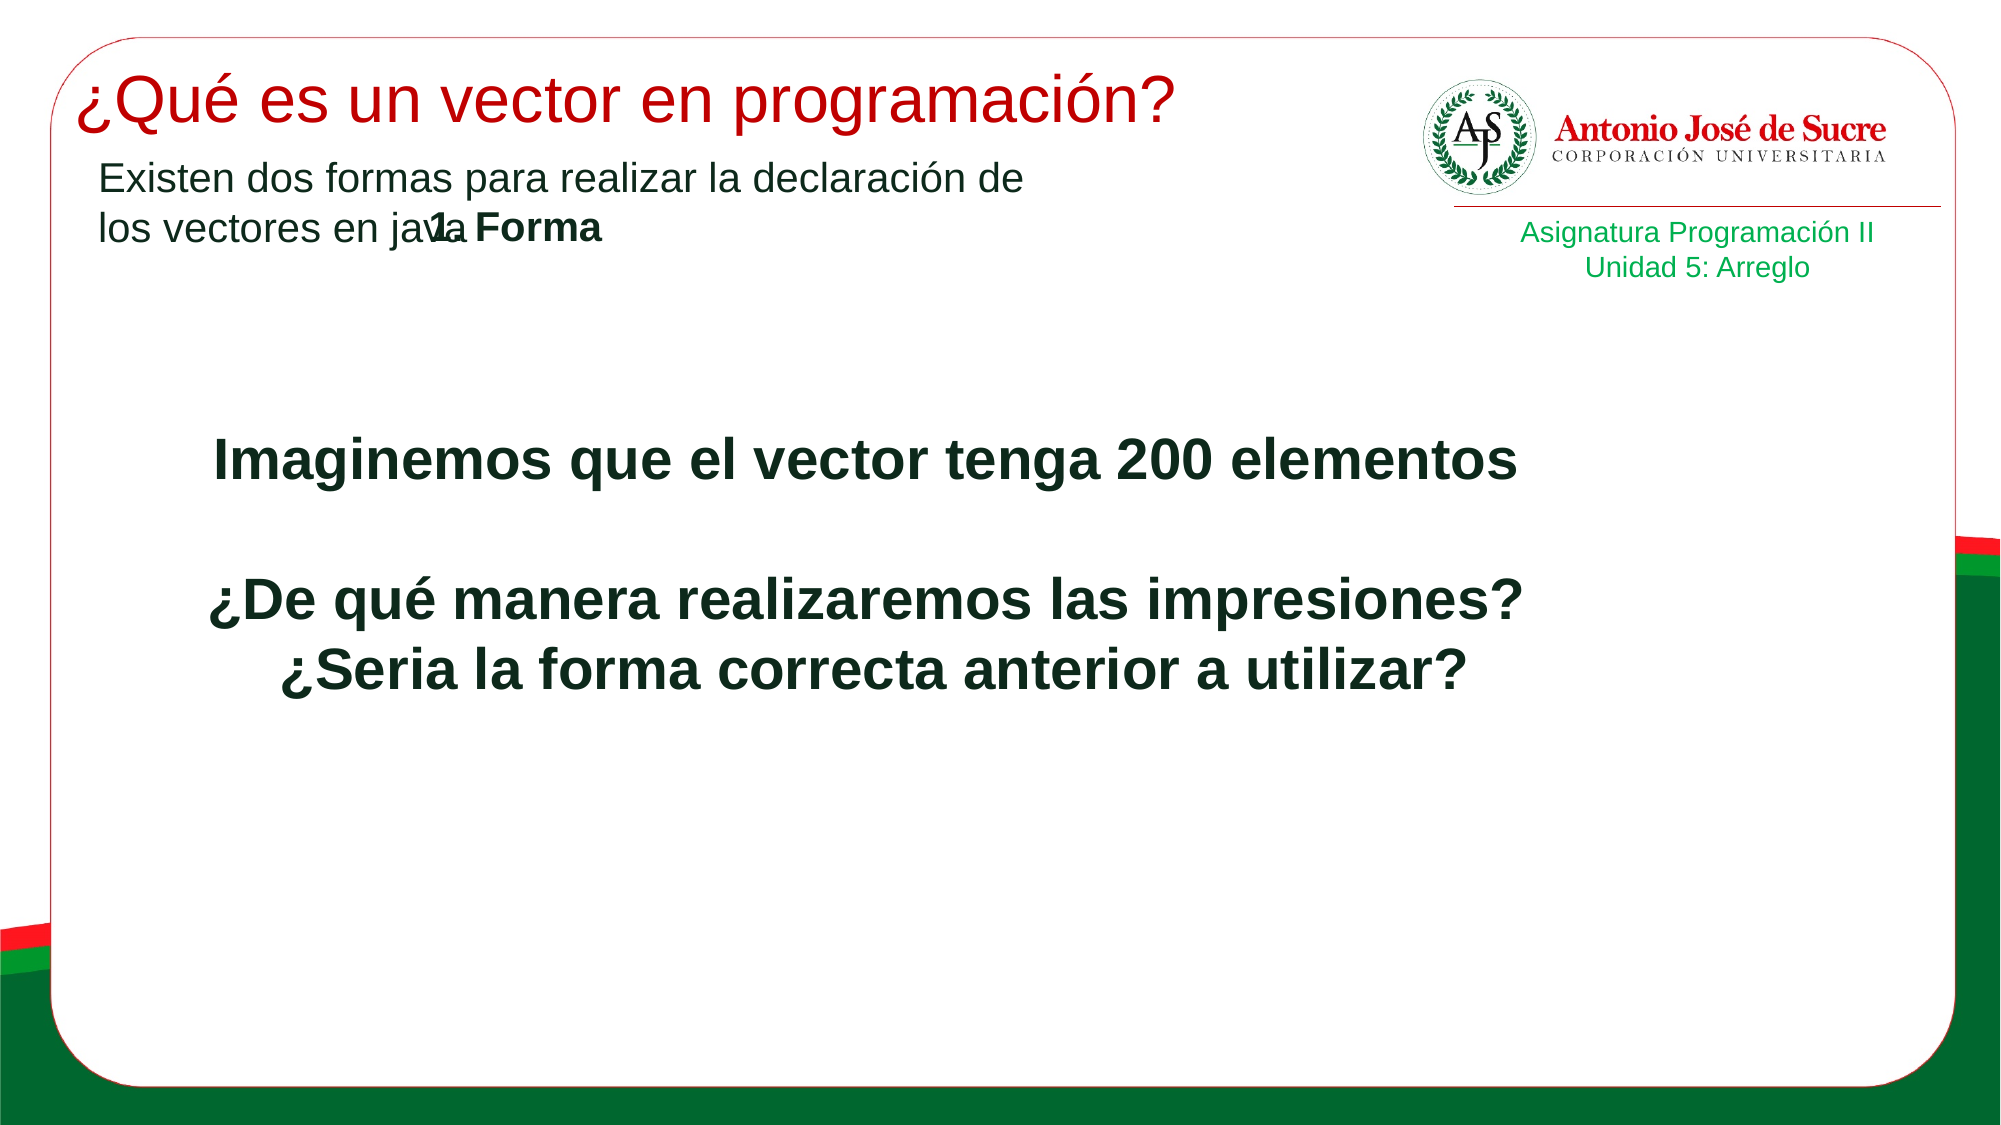

¿Qué es un vector en programación?
Existen dos formas para realizar la declaración de los vectores en java
1. Forma
Asignatura Programación II
Unidad 5: Arreglo
Imaginemos que el vector tenga 200 elementos

¿De qué manera realizaremos las impresiones?
¿Seria la forma correcta anterior a utilizar?